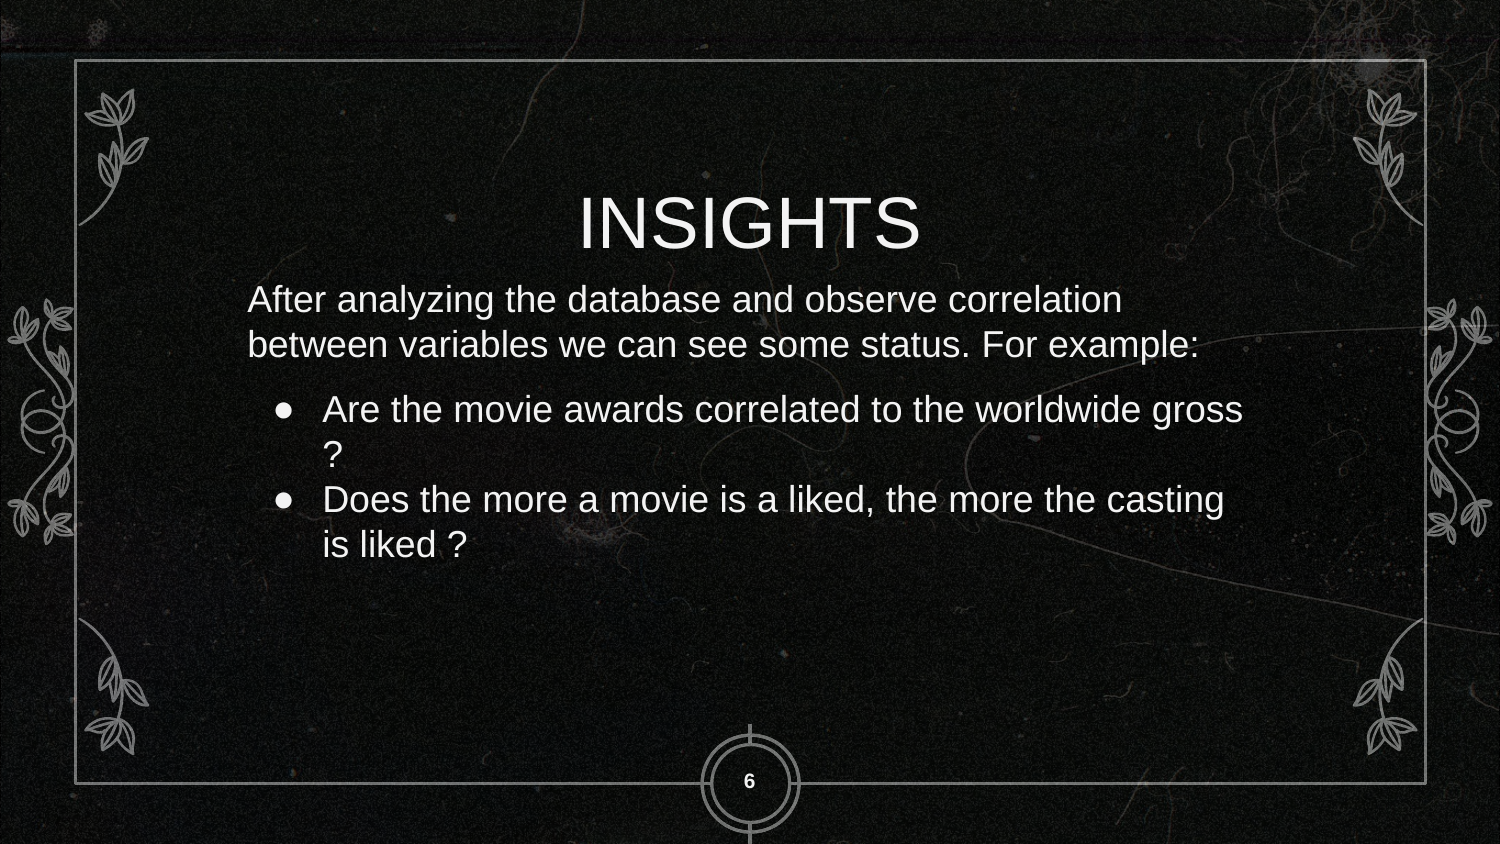

# INSIGHTS
After analyzing the database and observe correlation between variables we can see some status. For example:
Are the movie awards correlated to the worldwide gross ?
Does the more a movie is a liked, the more the casting is liked ?

6